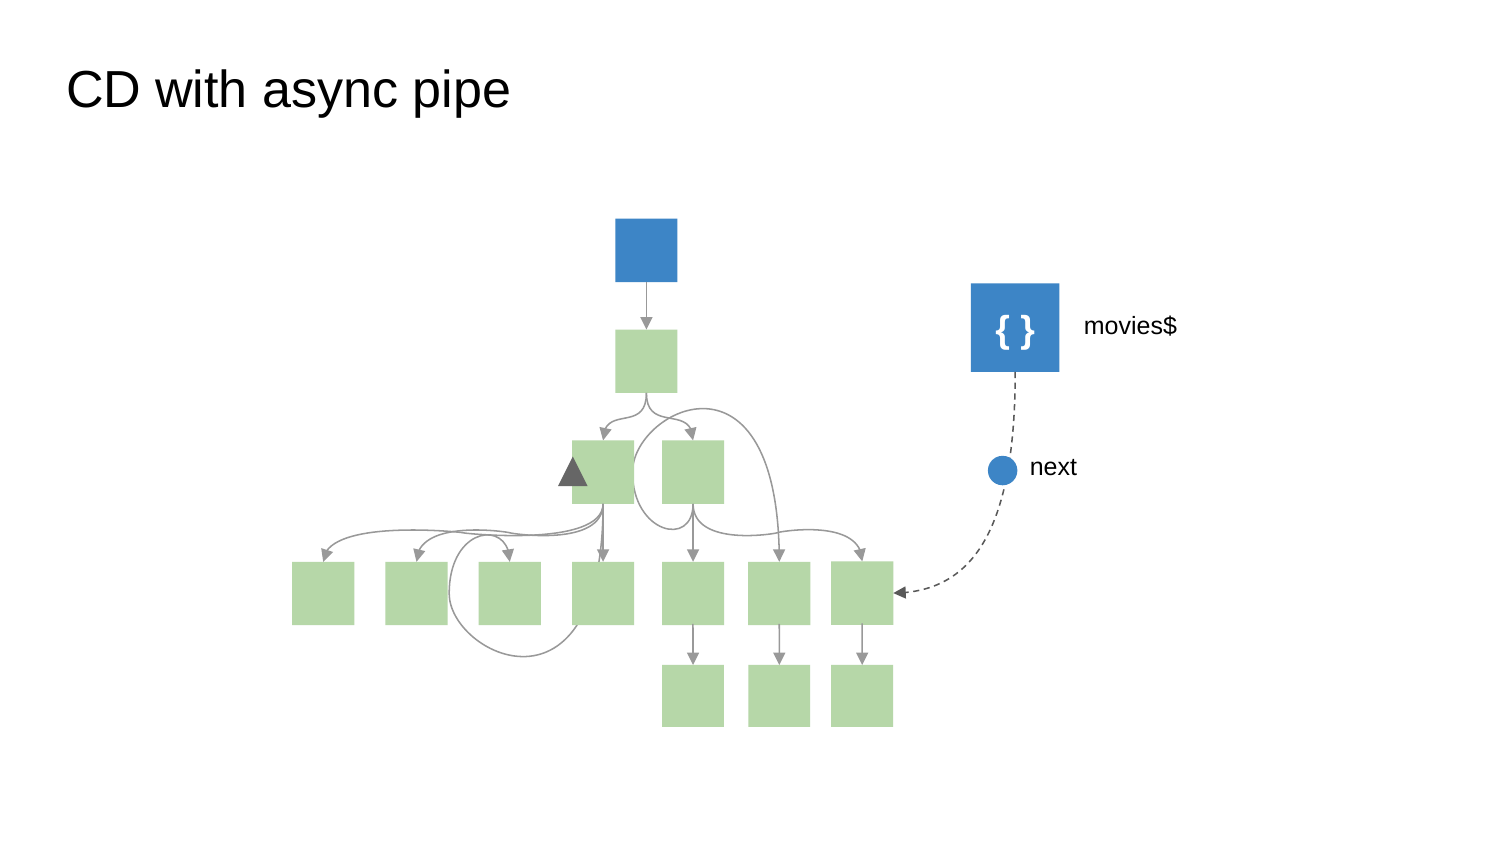

# CD with async pipe

{ }
movies$

next